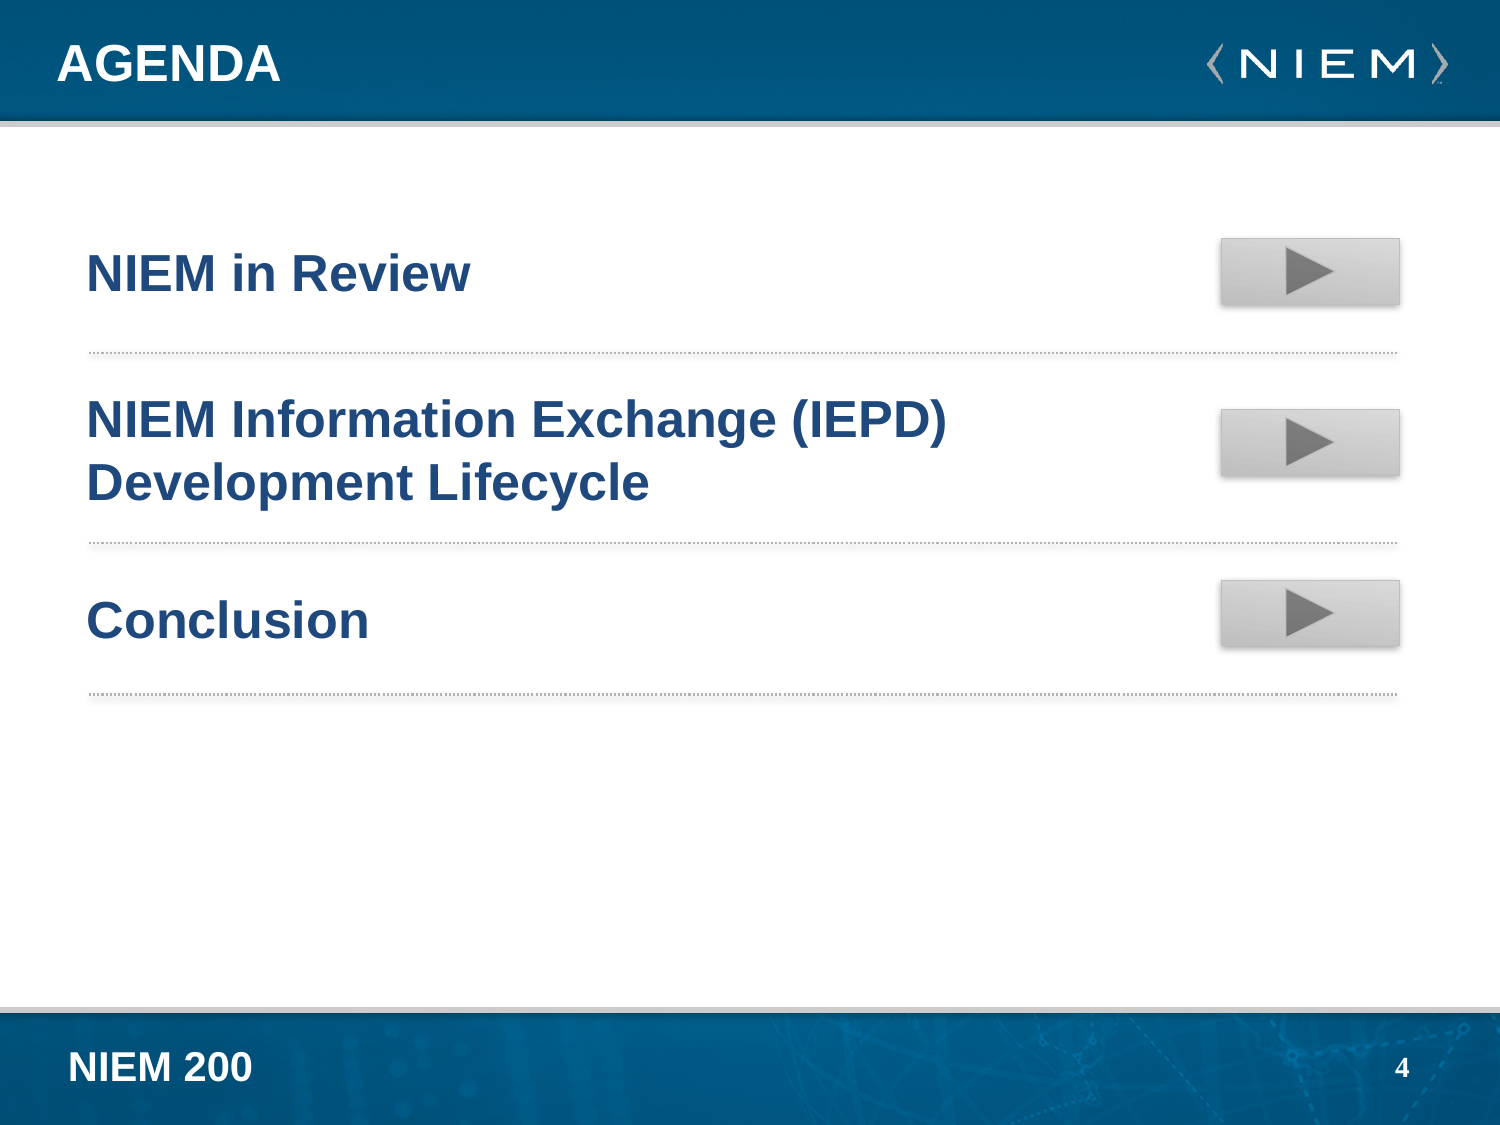

# Agenda
NIEM in Review

NIEM Information Exchange (IEPD) Development Lifecycle

Conclusion

4